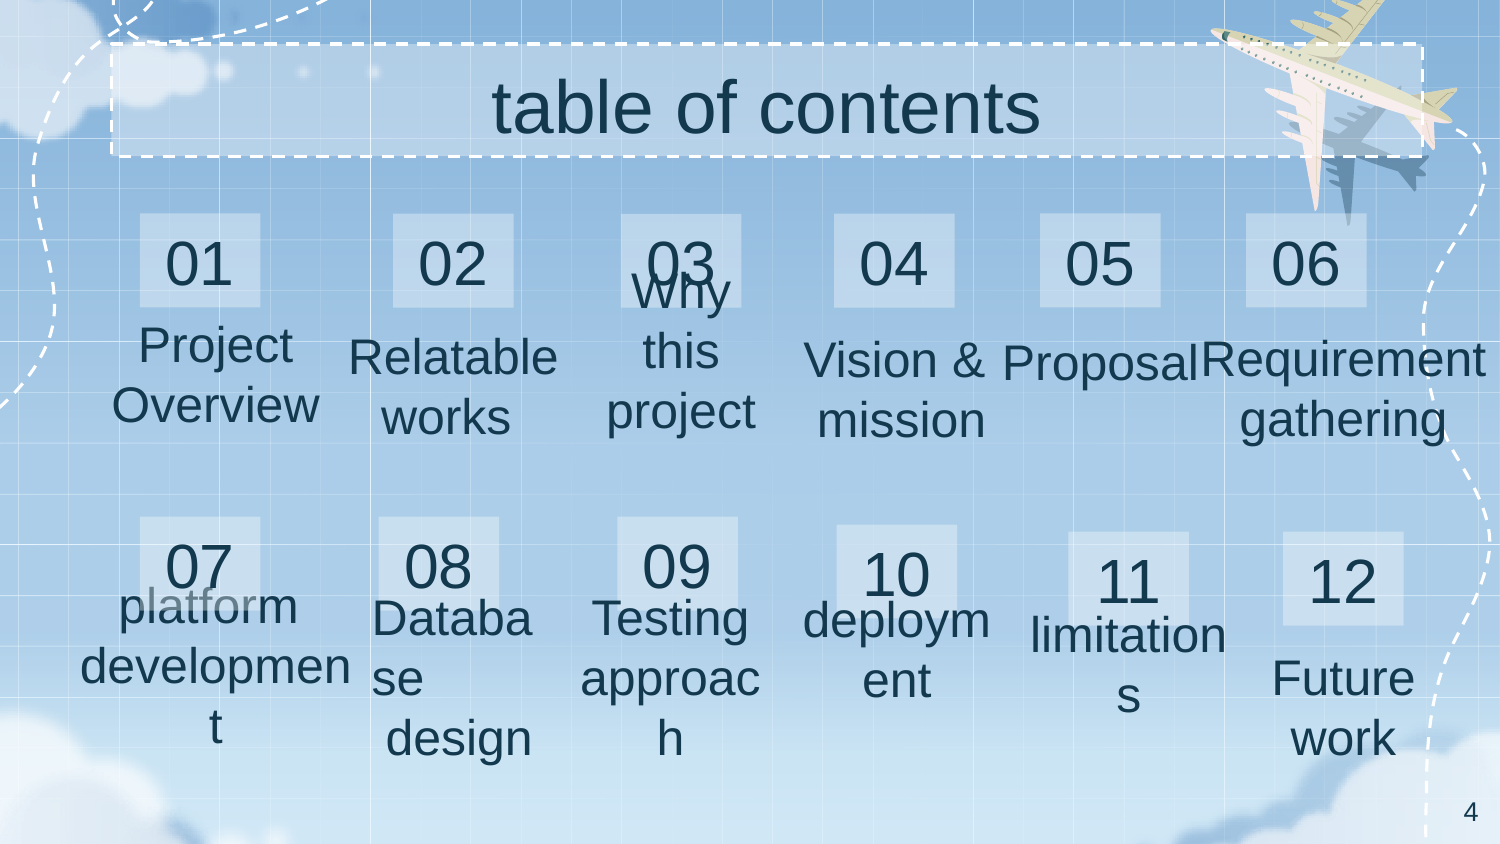

# table of contents
01
05
06
04
02
03
Proposal

Vision &
 mission
Requirement gathering
Project Overview
Why this project
Relatable works
07
08
09
10
11
12
deployment
limitations
platform
development
Database
 design
Future work
Testing approach
4